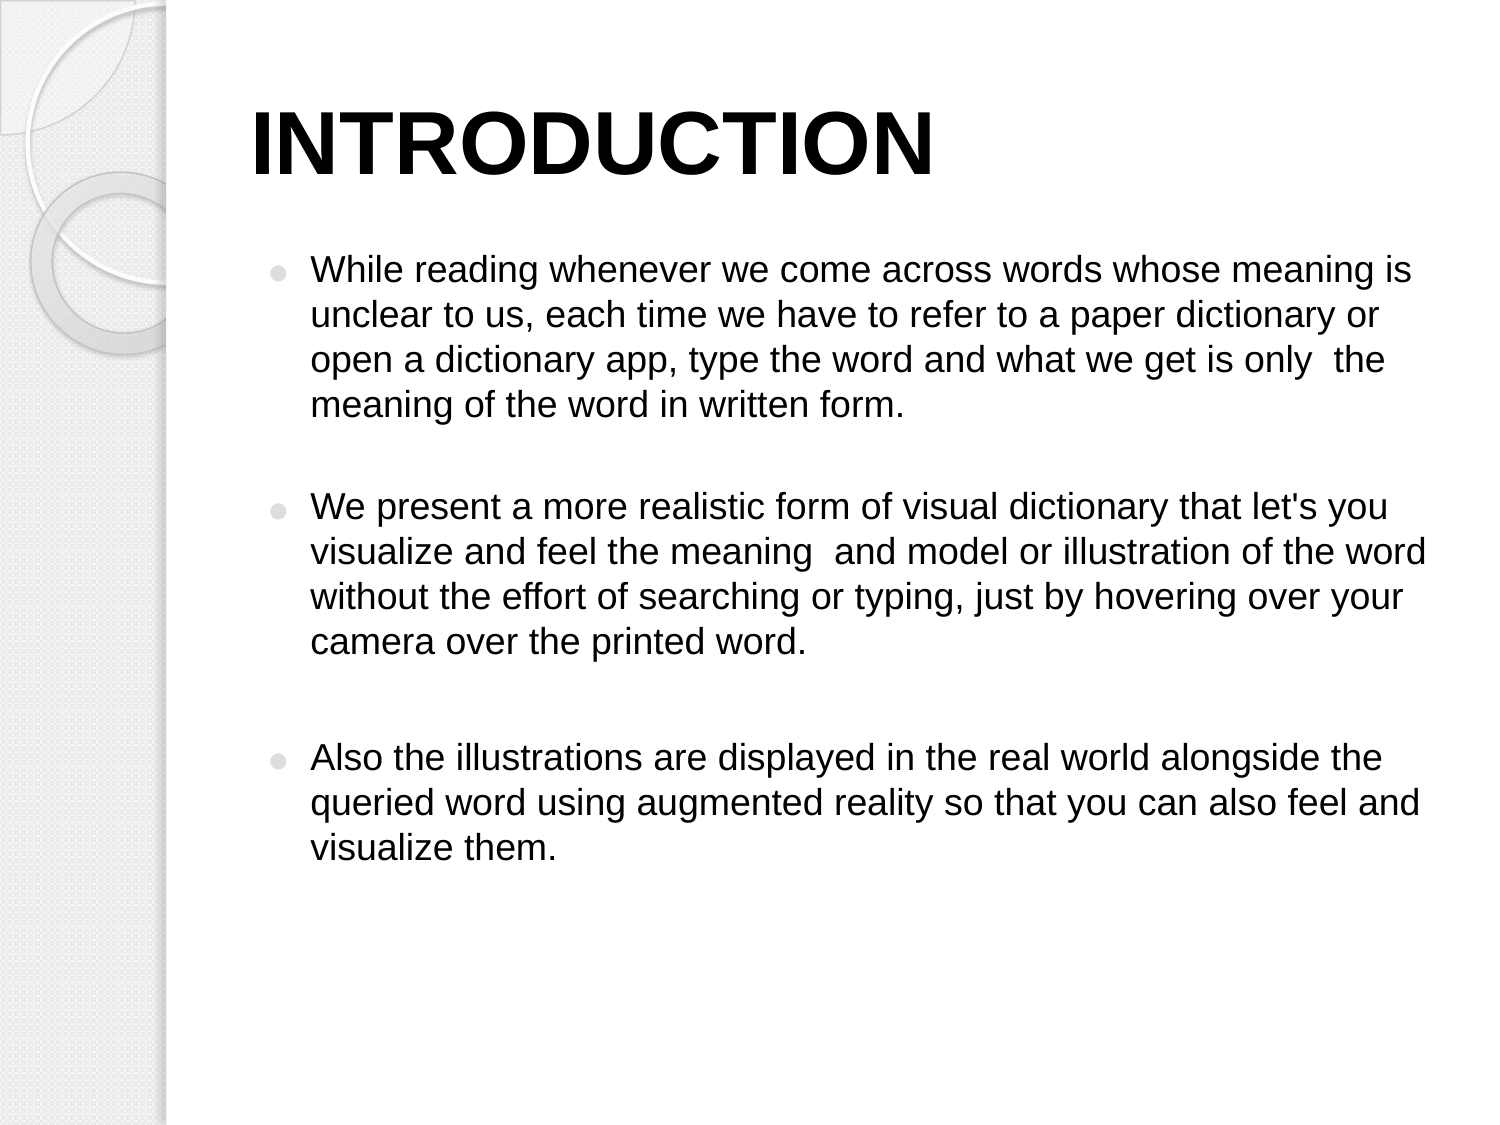

# INTRODUCTION
While reading whenever we come across words whose meaning is unclear to us, each time we have to refer to a paper dictionary or open a dictionary app, type the word and what we get is only  the meaning of the word in written form.

We present a more realistic form of visual dictionary that let's you visualize and feel the meaning  and model or illustration of the word without the effort of searching or typing, just by hovering over your camera over the printed word.

Also the illustrations are displayed in the real world alongside the queried word using augmented reality so that you can also feel and visualize them.